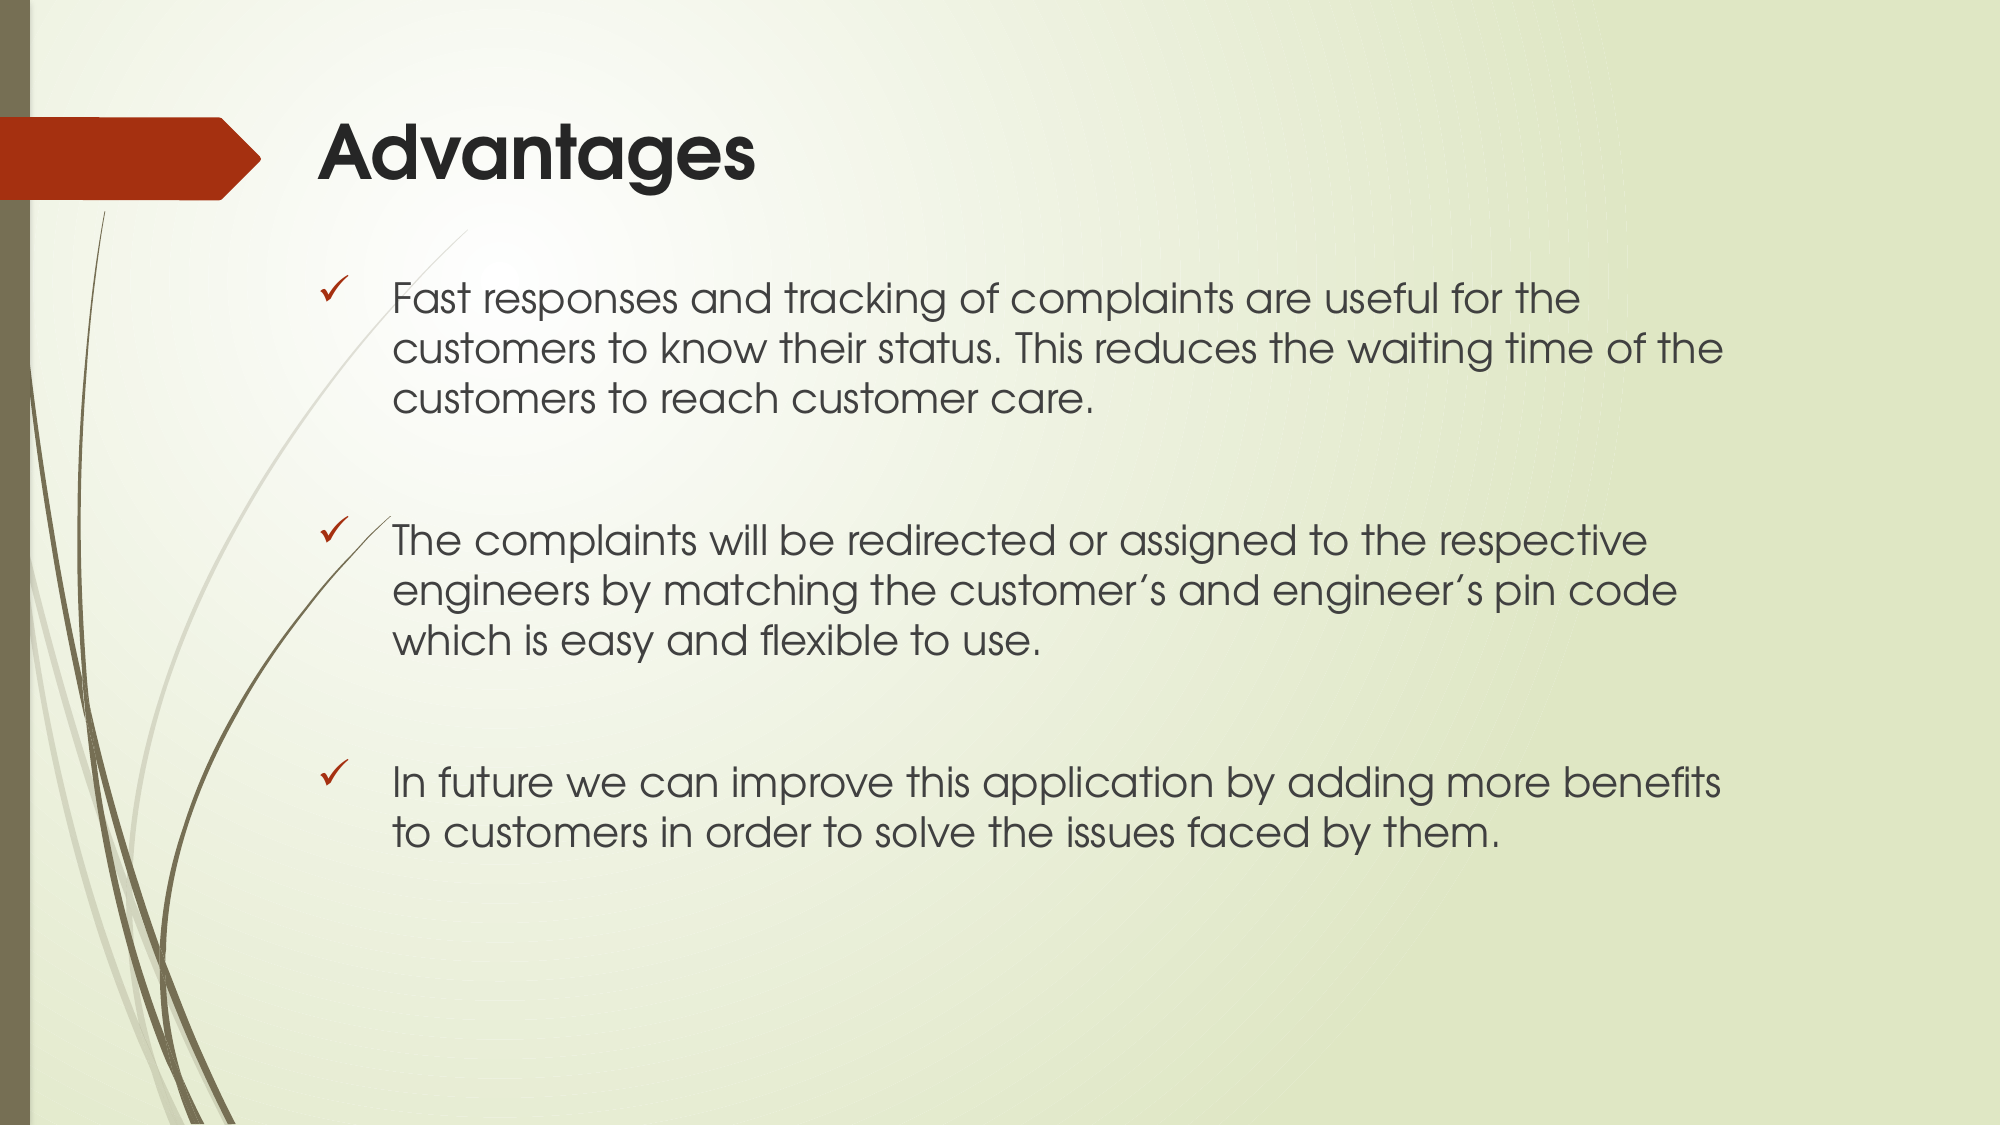

# Advantages
Fast responses and tracking of complaints are useful for the customers to know their status. This reduces the waiting time of the customers to reach customer care.

The complaints will be redirected or assigned to the respective engineers by matching the customer’s and engineer’s pin code which is easy and flexible to use.

In future we can improve this application by adding more benefits to customers in order to solve the issues faced by them.